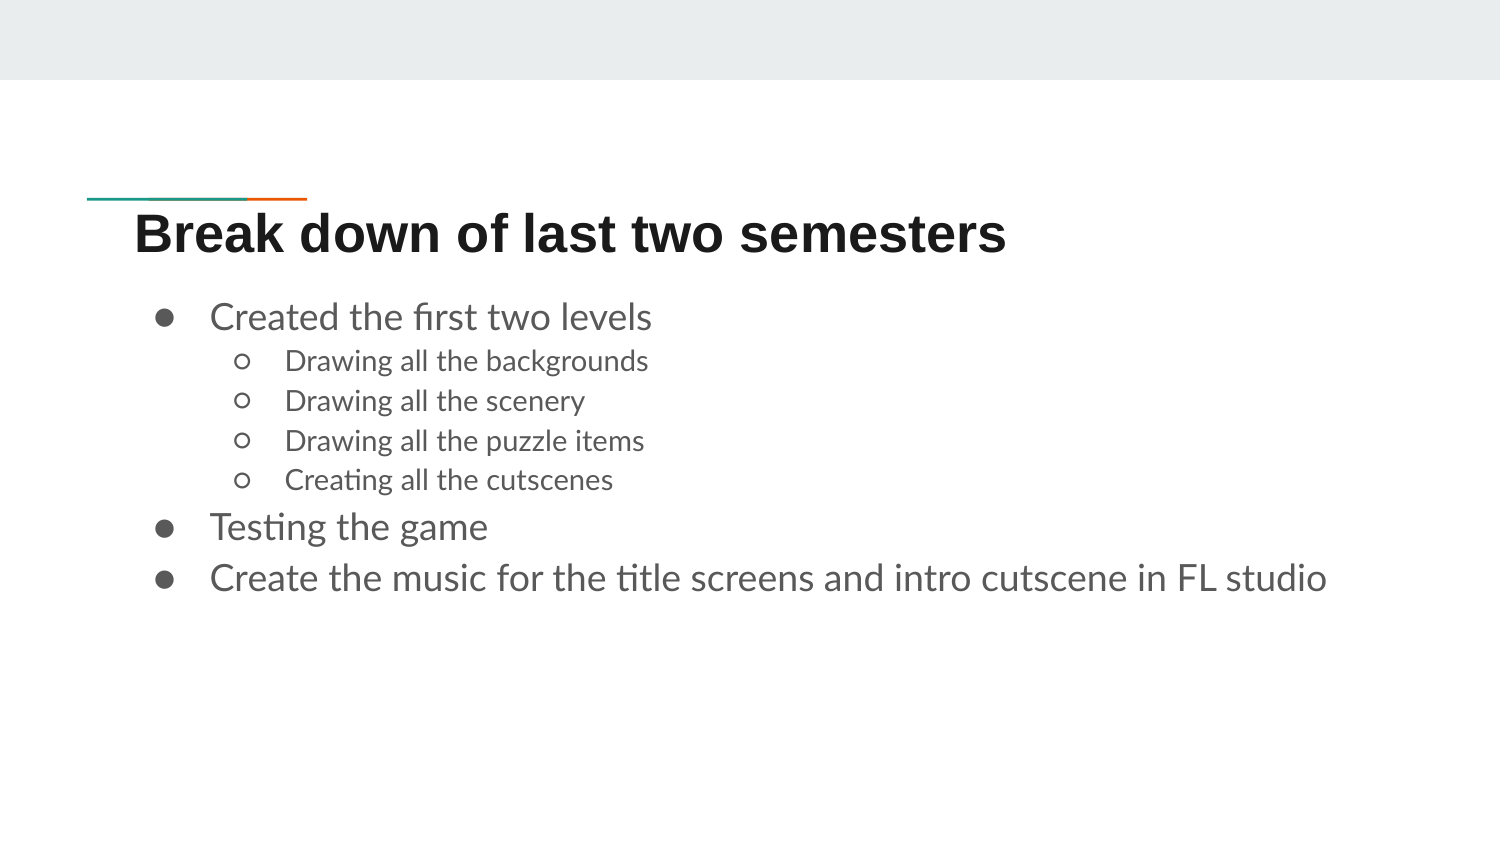

# Break down of last two semesters
Created the first two levels
Drawing all the backgrounds
Drawing all the scenery
Drawing all the puzzle items
Creating all the cutscenes
Testing the game
Create the music for the title screens and intro cutscene in FL studio